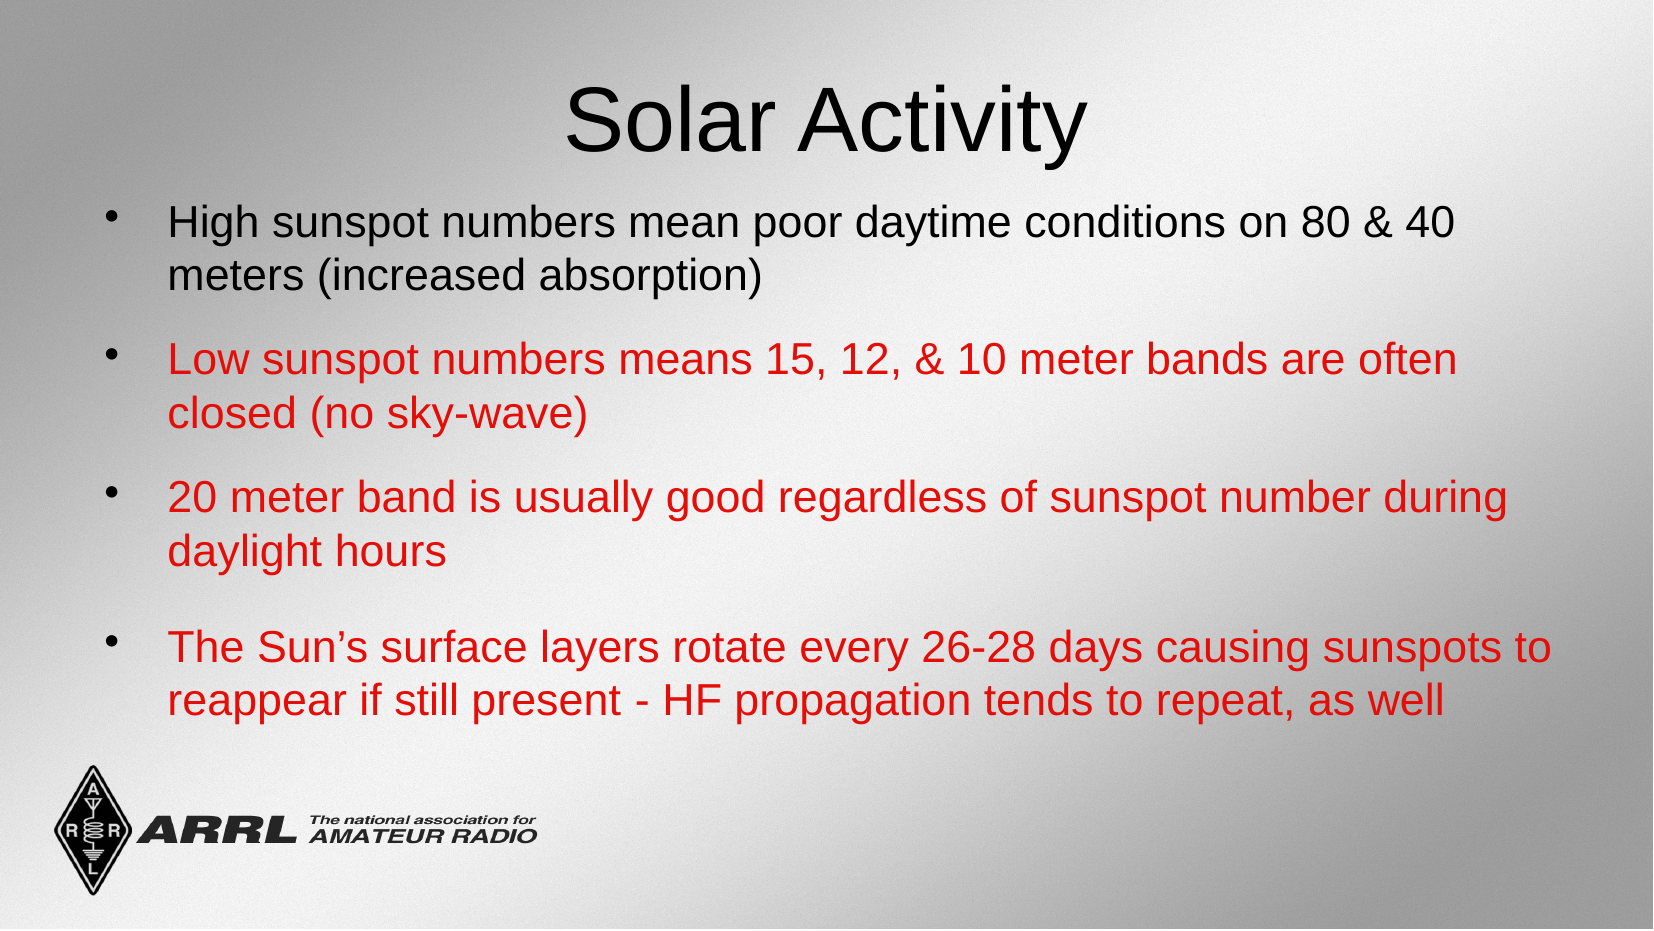

Solar Activity

High sunspot numbers mean poor daytime conditions on 80 & 40 meters (increased absorption)
Low sunspot numbers means 15, 12, & 10 meter bands are often   closed (no sky-wave)
20 meter band is usually good regardless of sunspot number during daylight hours
The Sun’s surface layers rotate every 26-28 days causing sunspots to reappear if still present - HF propagation tends to repeat, as well